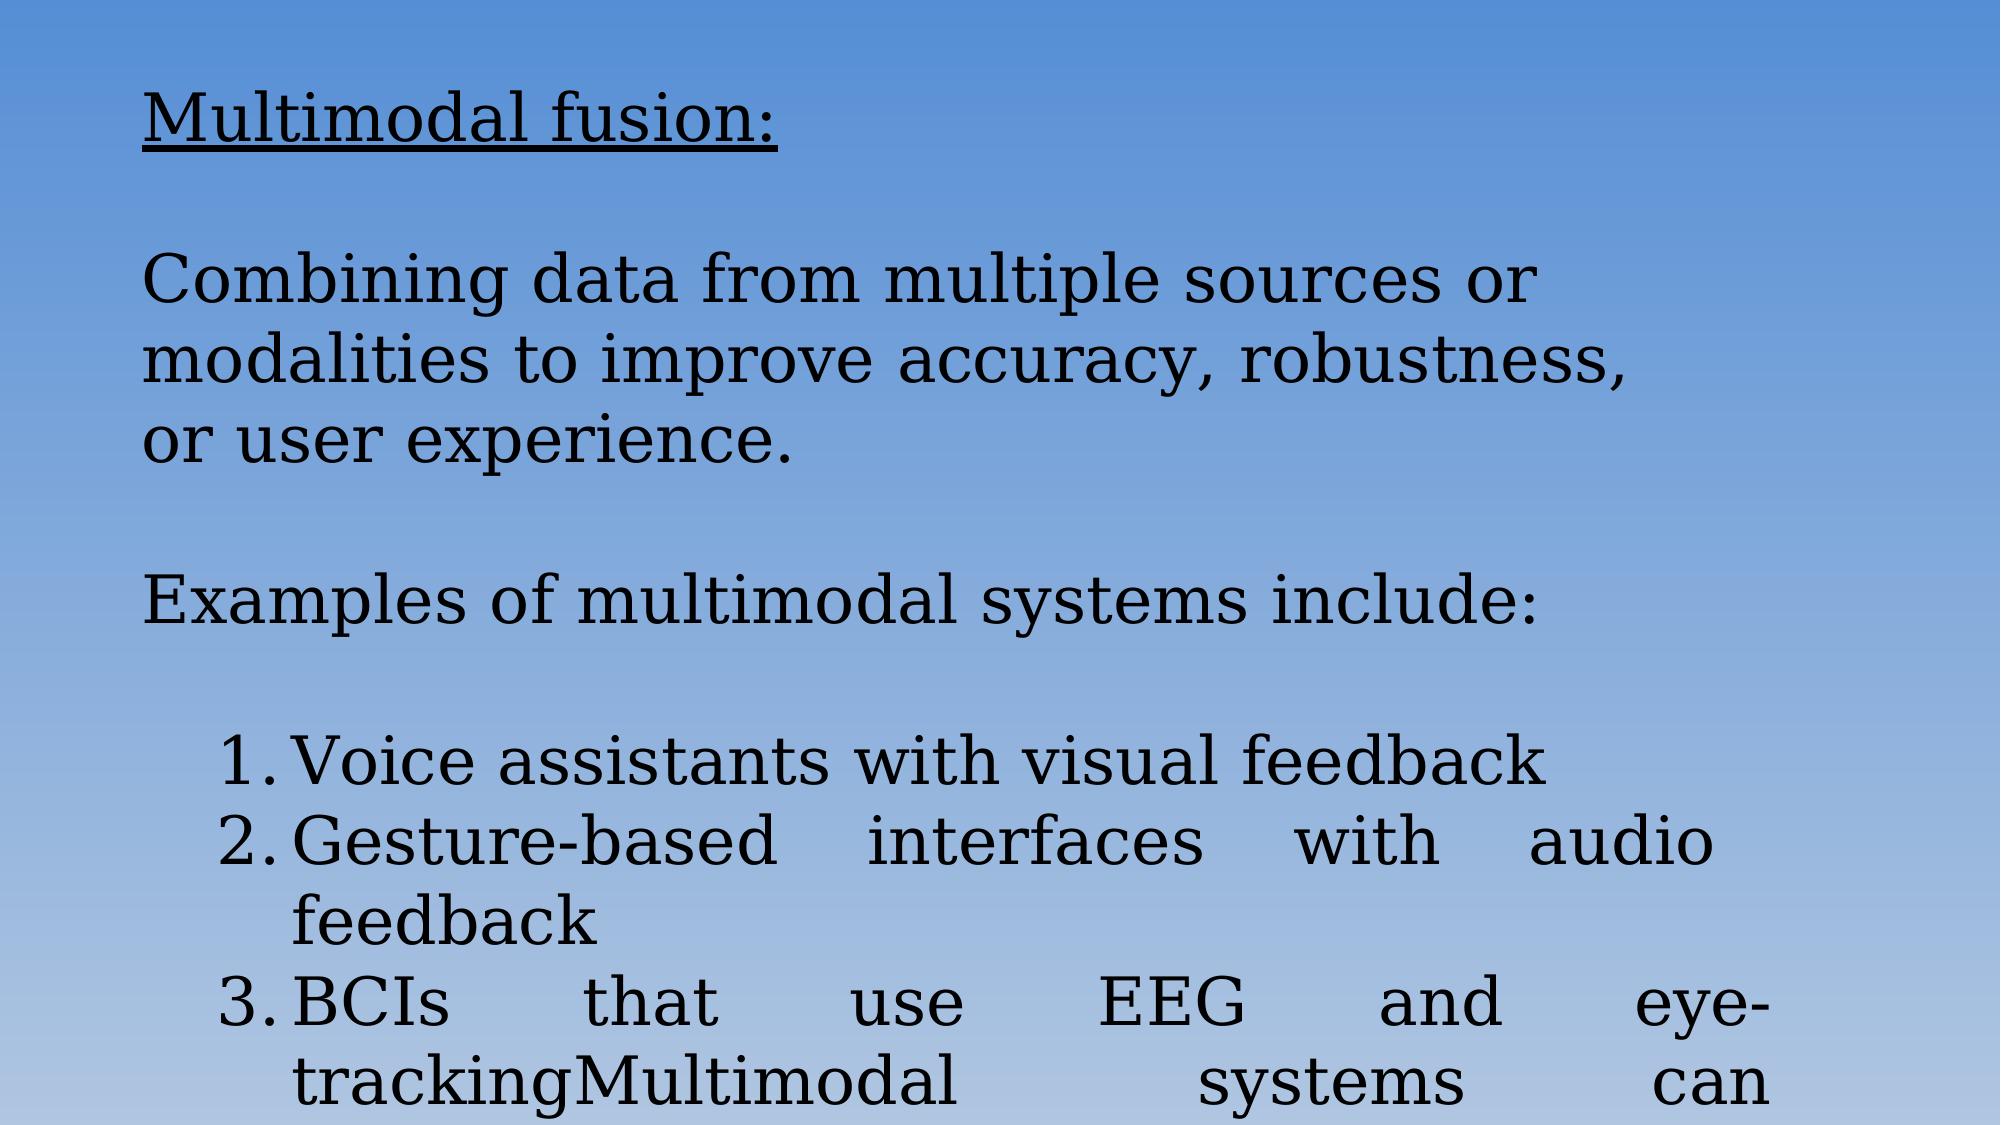

Multimodal fusion:

Combining data from multiple sources or modalities to improve accuracy, robustness, or user experience.

Examples of multimodal systems include:

Voice assistants with visual feedback
Gesture-based interfaces with audio feedback
BCIs that use EEG and eye-trackingMultimodal 	systems can enhance user experience, improve 	accessibility, and increase interaction flexibility.